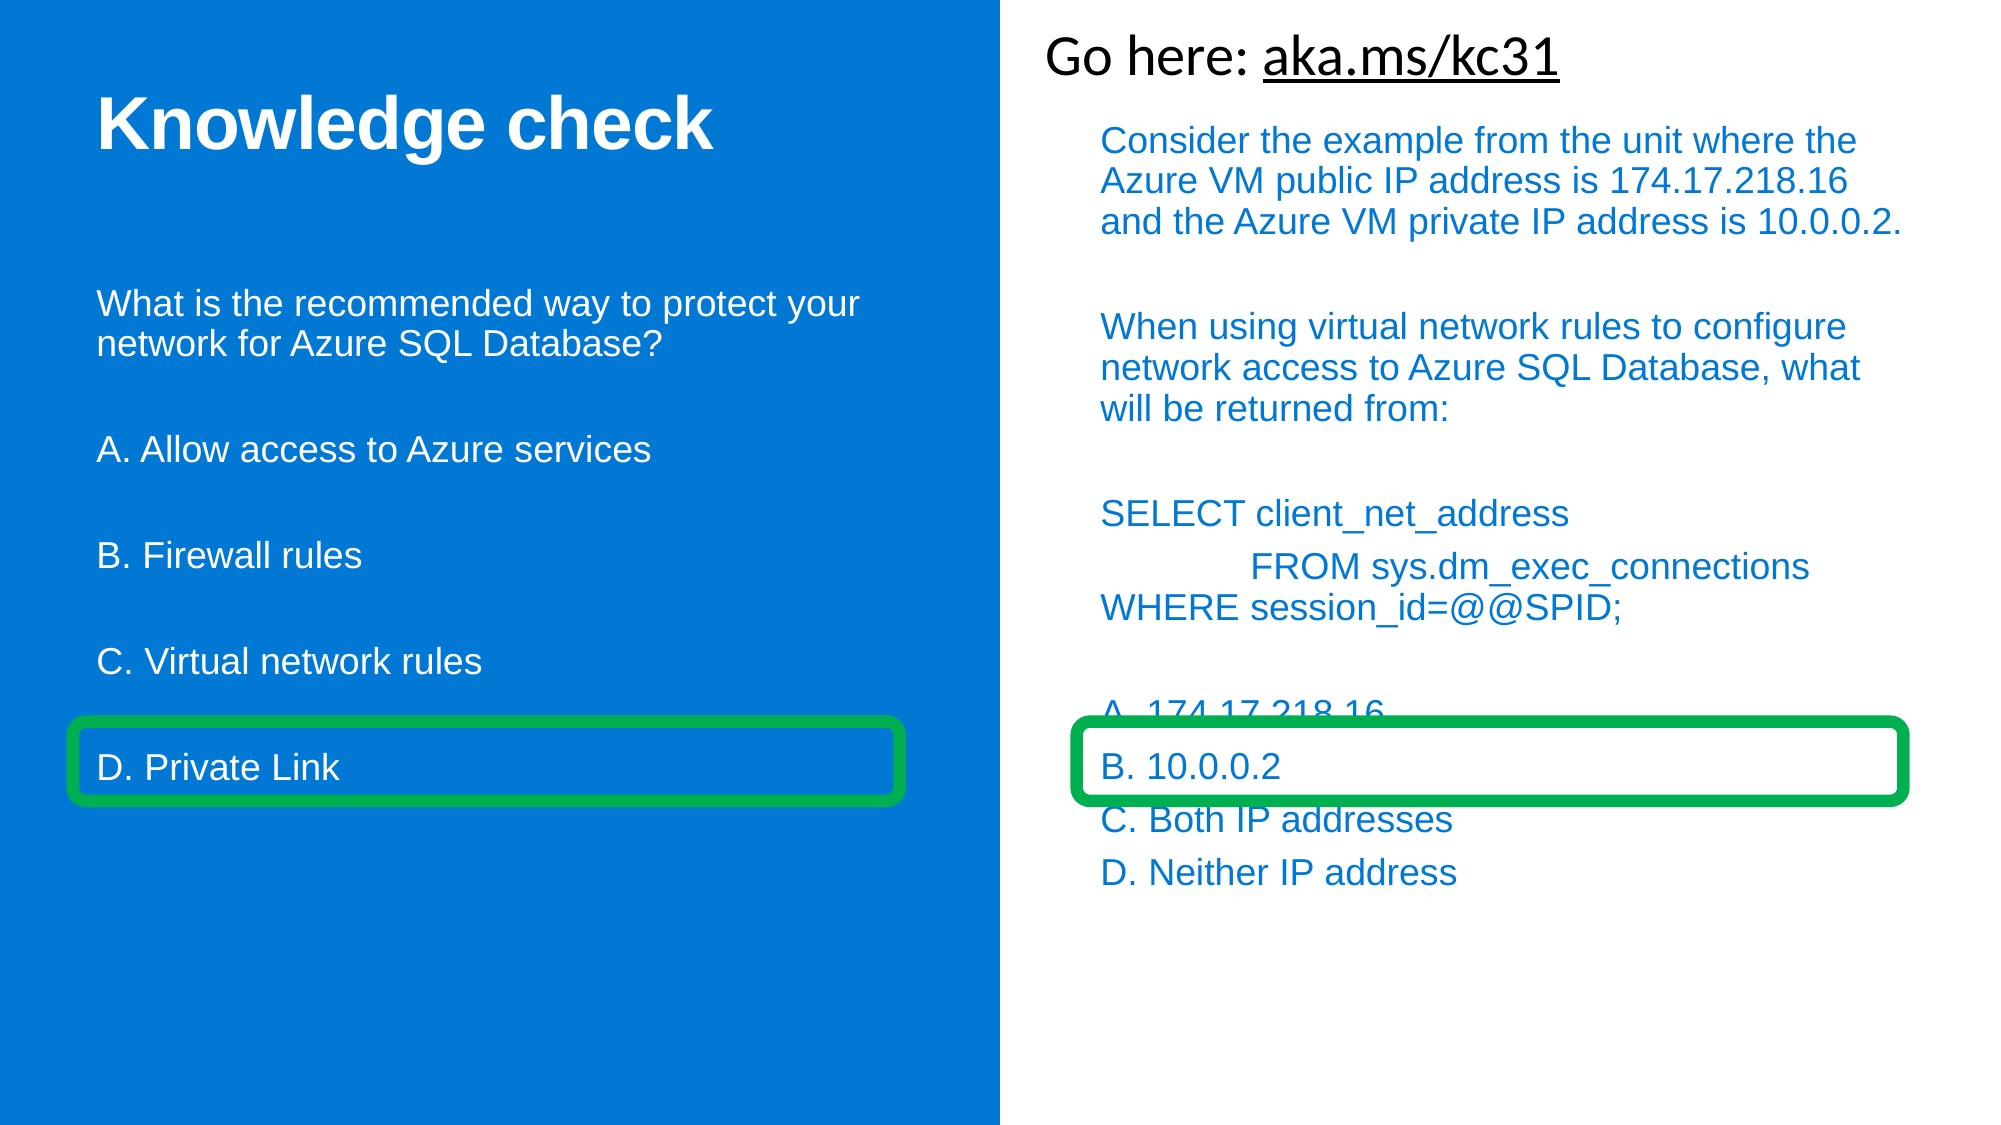

Go here: aka.ms/kc31
# Knowledge check
Consider the example from the unit where the Azure VM public IP address is 174.17.218.16 and the Azure VM private IP address is 10.0.0.2.

When using virtual network rules to configure network access to Azure SQL Database, what will be returned from:

SELECT client_net_address
	FROM sys.dm_exec_connections 	WHERE session_id=@@SPID;

A. 174.17.218.16
B. 10.0.0.2
C. Both IP addresses
D. Neither IP address
What is the recommended way to protect your network for Azure SQL Database?

A. Allow access to Azure services

B. Firewall rules

C. Virtual network rules

D. Private Link